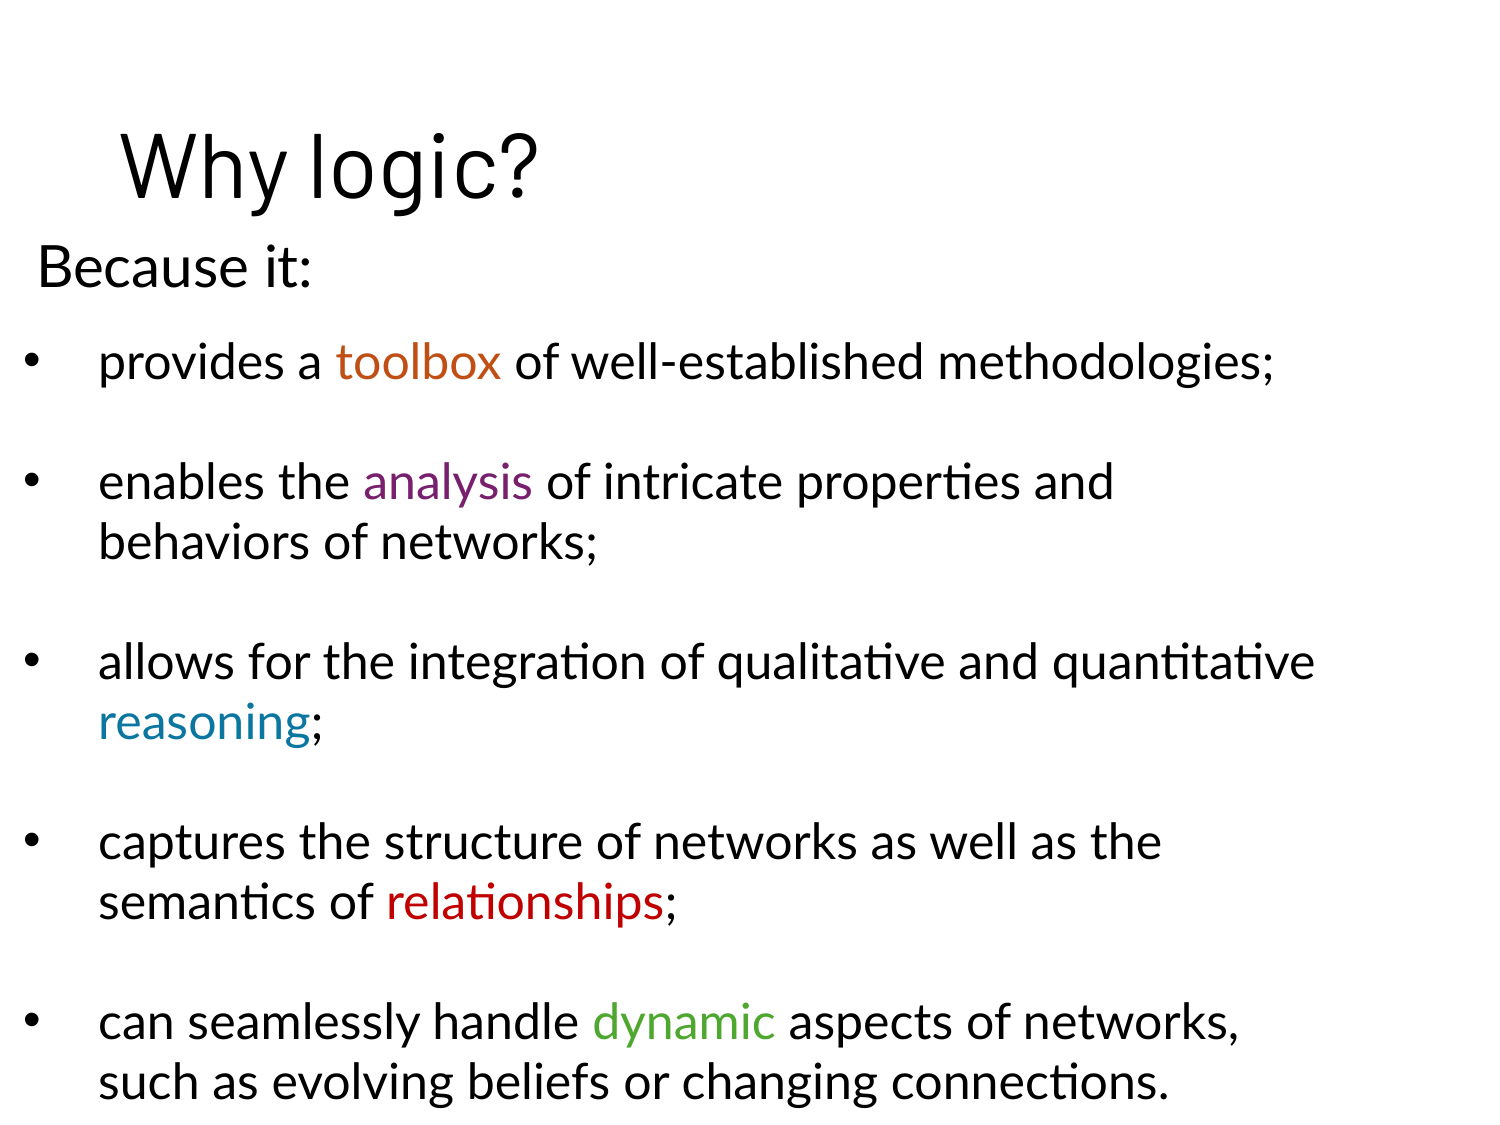

# Why logic?
Because it:
provides a toolbox of well-established methodologies;

enables the analysis of intricate properties and
behaviors of networks;

allows for the integration of qualitative and quantitative
reasoning;

captures the structure of networks as well as the
semantics of relationships;

can seamlessly handle dynamic aspects of networks,
such as evolving beliefs or changing connections.